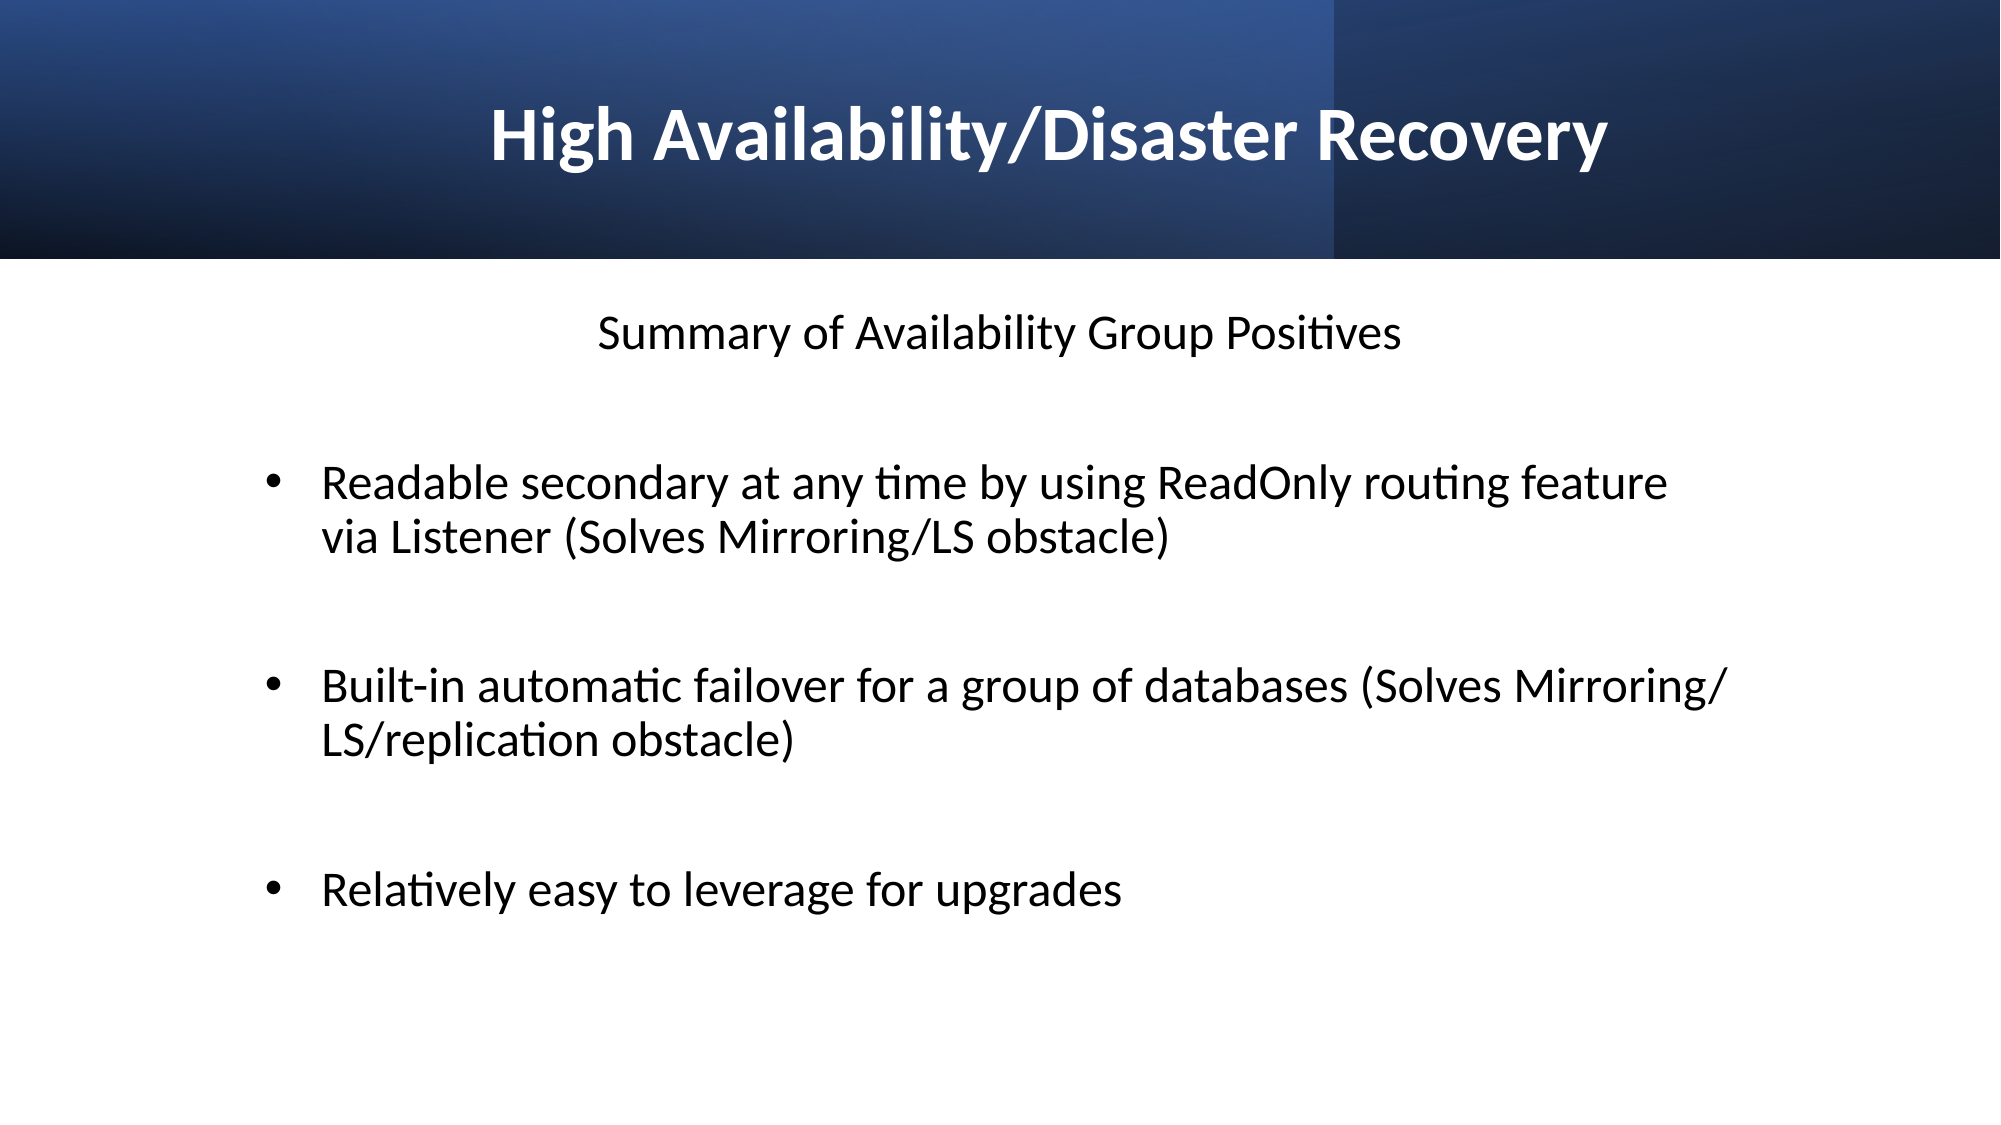

# High Availability/Disaster Recovery
Summary of Availability Group Positives

Readable secondary at any time by using ReadOnly routing feature via Listener (Solves Mirroring/LS obstacle)

Built-in automatic failover for a group of databases (Solves Mirroring/ LS/replication obstacle)

Relatively easy to leverage for upgrades